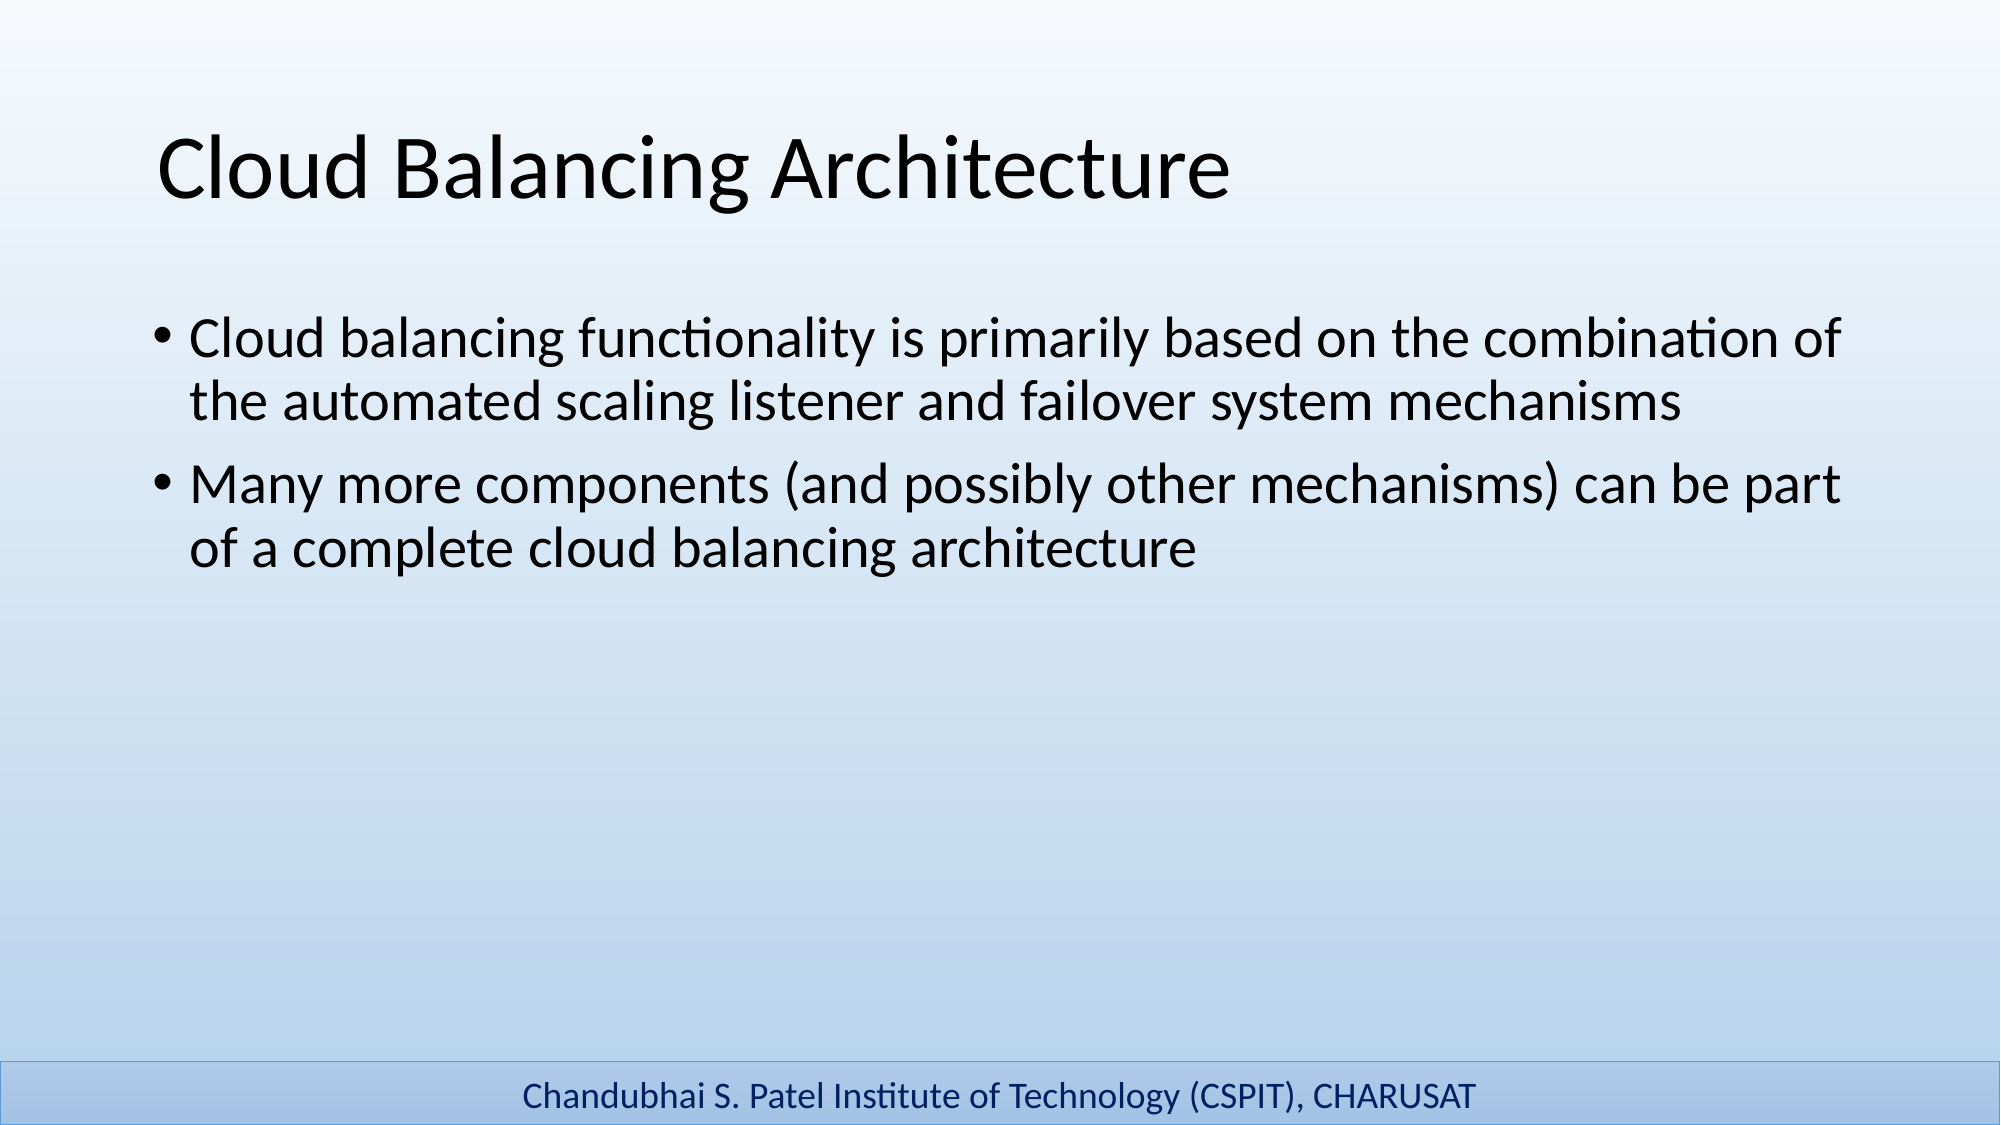

# Cloud Balancing Architecture
Cloud balancing functionality is primarily based on the combination of the automated scaling listener and failover system mechanisms
Many more components (and possibly other mechanisms) can be part of a complete cloud balancing architecture